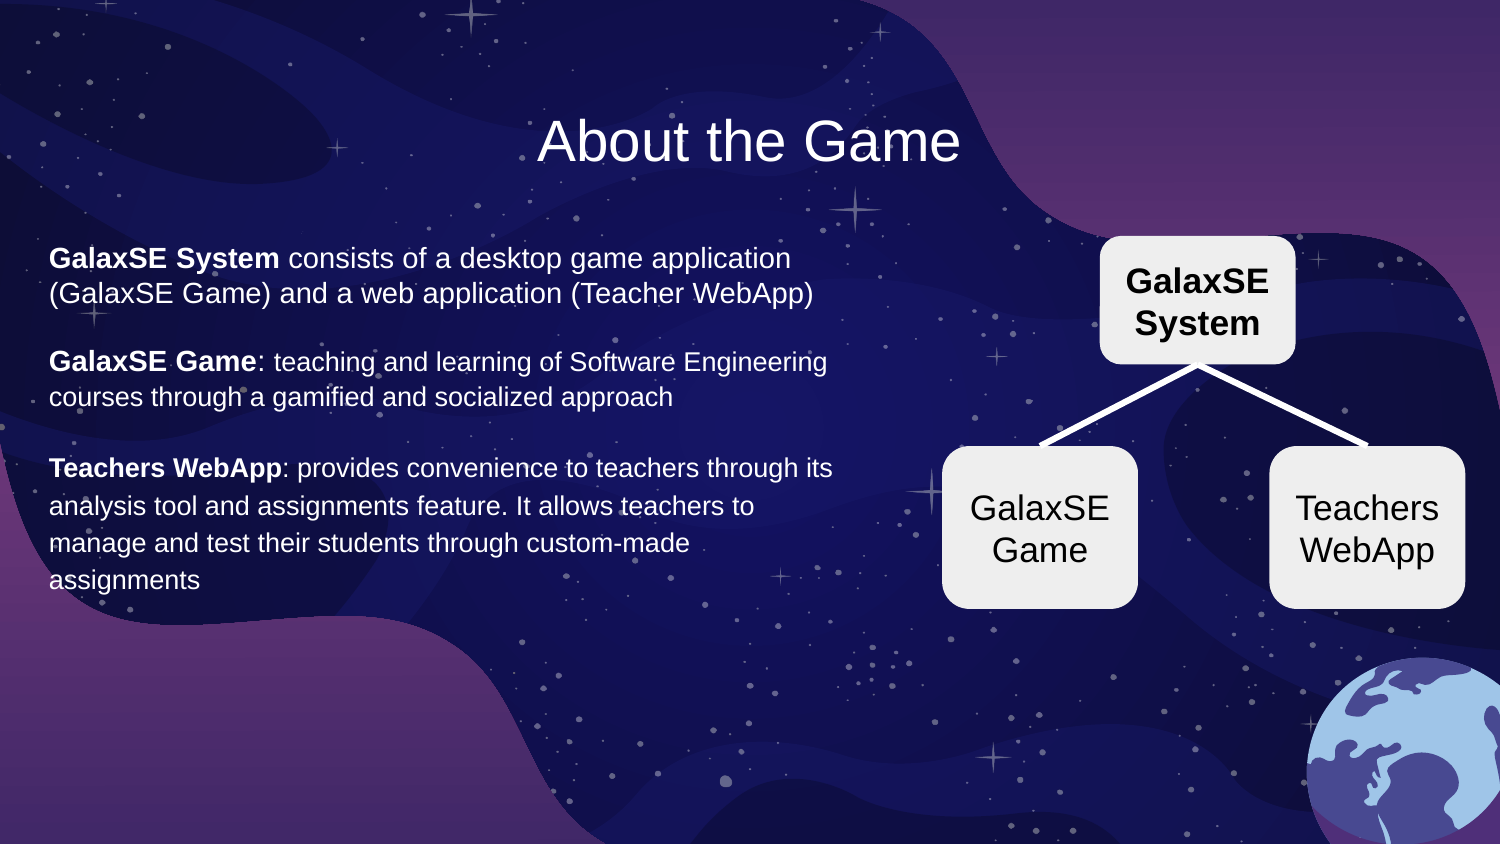

About the Game
GalaxSE System consists of a desktop game application (GalaxSE Game) and a web application (Teacher WebApp)
GalaxSE Game: teaching and learning of Software Engineering courses through a gamified and socialized approach
Teachers WebApp: provides convenience to teachers through its analysis tool and assignments feature. It allows teachers to manage and test their students through custom-made assignments

GalaxSE System
GalaxSE Game
Teachers WebApp